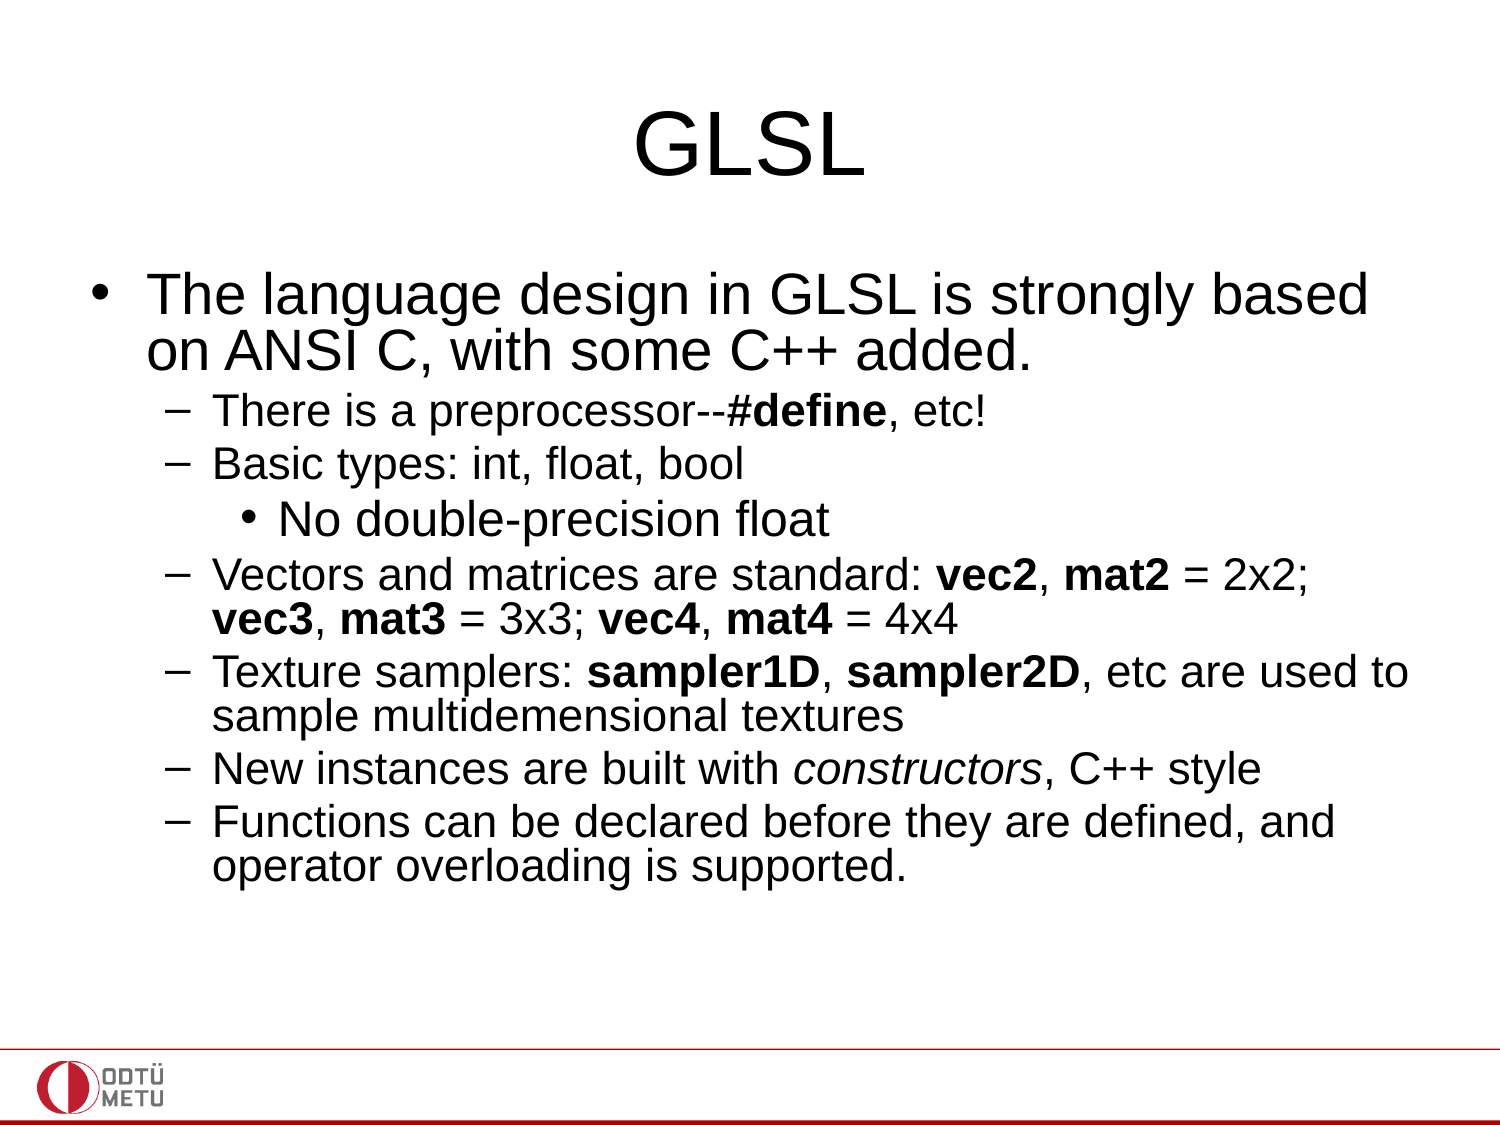

# GLSL
The language design in GLSL is strongly based on ANSI C, with some C++ added.
There is a preprocessor--#define, etc!
Basic types: int, float, bool
No double-precision float
Vectors and matrices are standard: vec2, mat2 = 2x2; vec3, mat3 = 3x3; vec4, mat4 = 4x4
Texture samplers: sampler1D, sampler2D, etc are used to sample multidemensional textures
New instances are built with constructors, C++ style
Functions can be declared before they are defined, and operator overloading is supported.